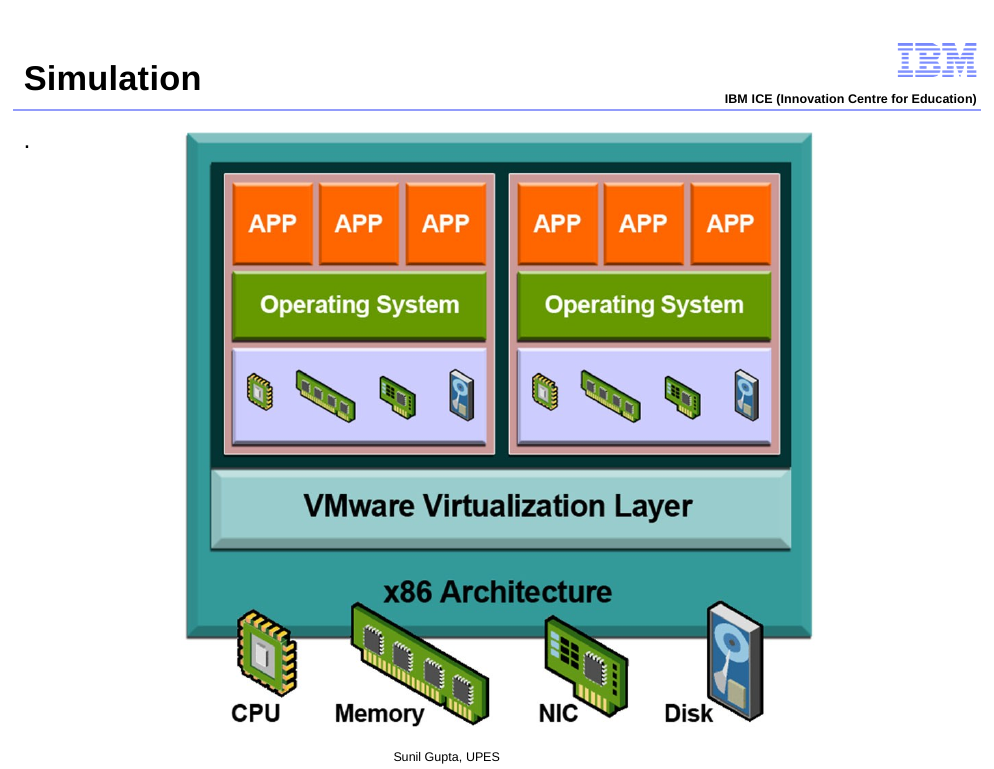

Simulation
IBM ICE (Innovation Centre for Education)

.

Sunil Gupta, UPES